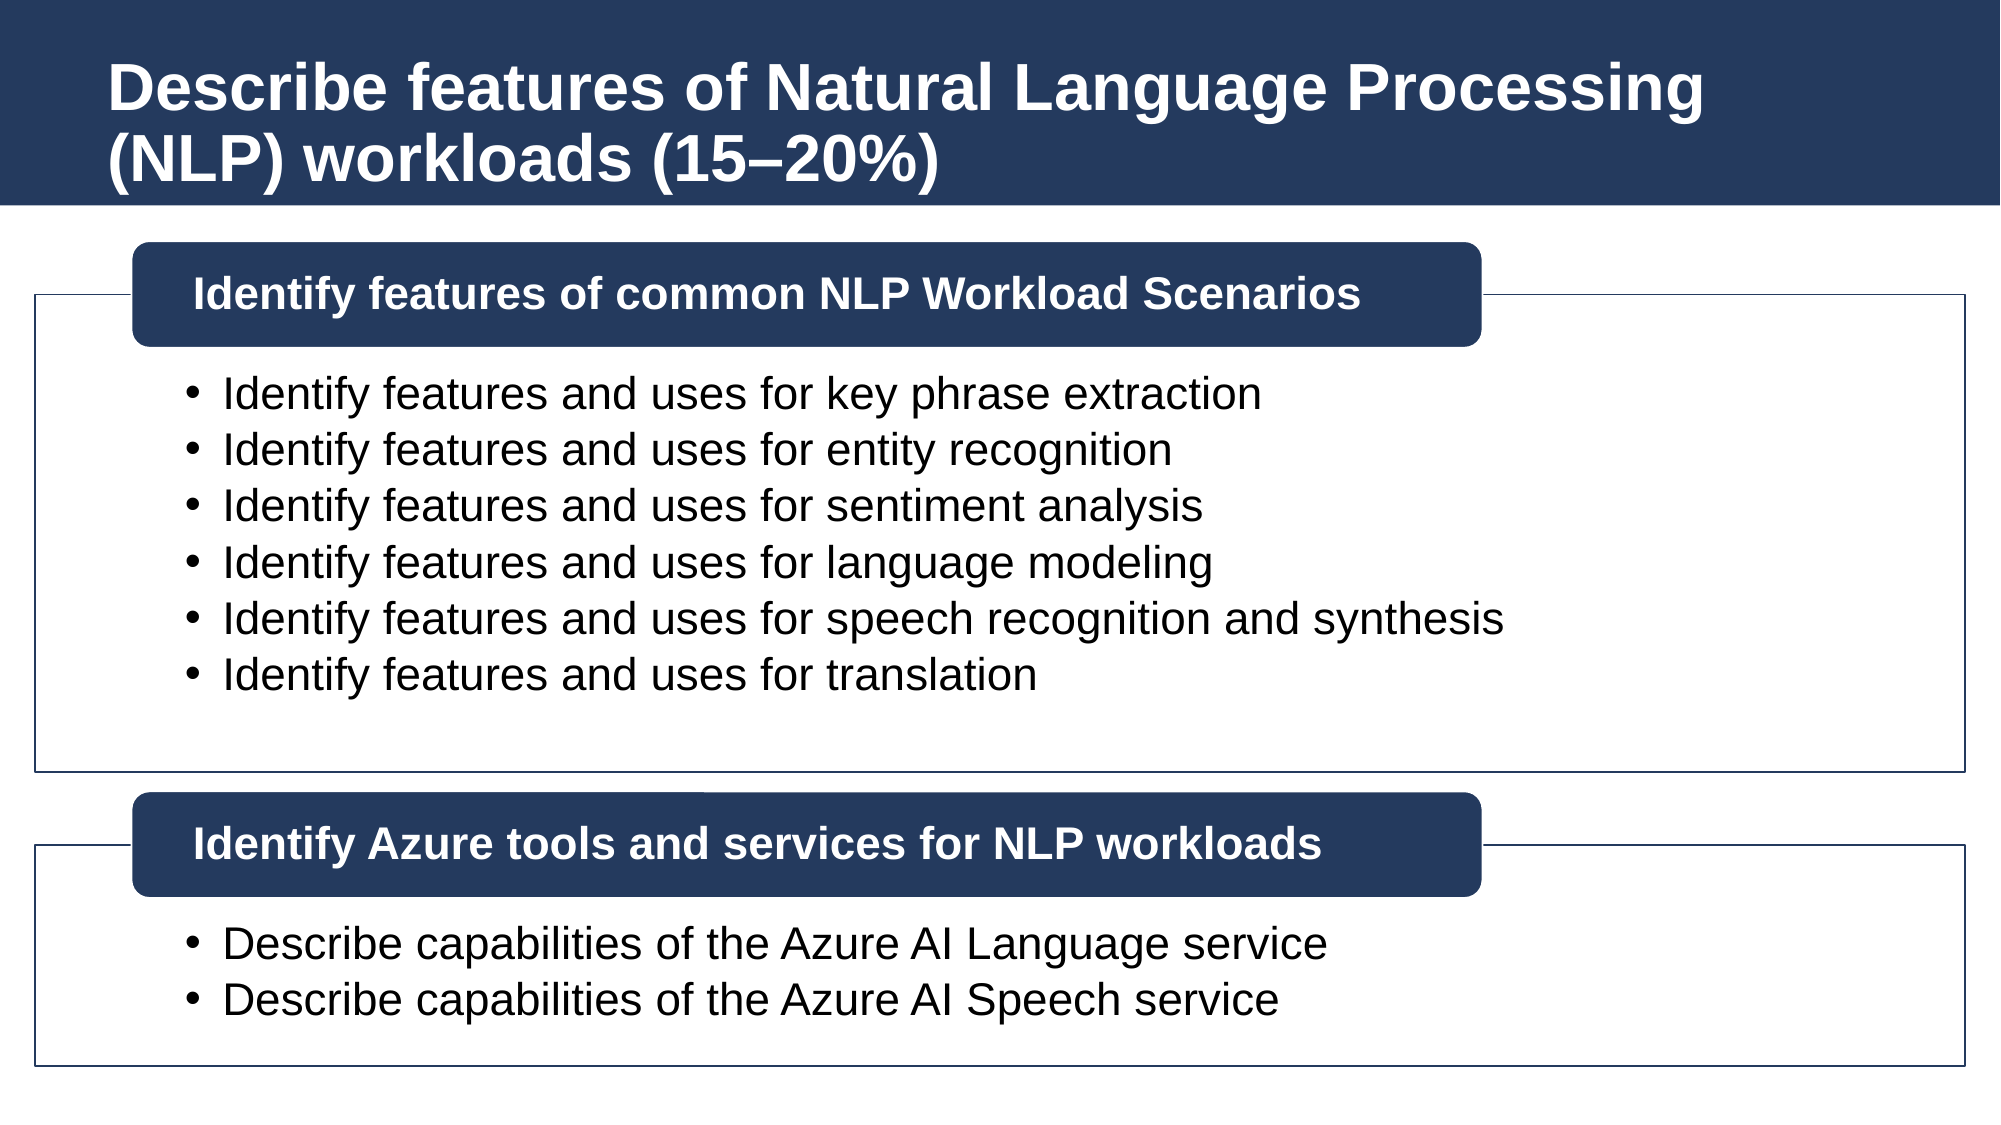

# Describe features of Natural Language Processing (NLP) workloads (15–20%)
Identify features and uses for key phrase extraction
Identify features and uses for entity recognition
Identify features and uses for sentiment analysis
Identify features and uses for language modeling
Identify features and uses for speech recognition and synthesis
Identify features and uses for translation
Identify features of common NLP Workload Scenarios
Describe capabilities of the Azure AI Language service
Describe capabilities of the Azure AI Speech service
Identify Azure tools and services for NLP workloads